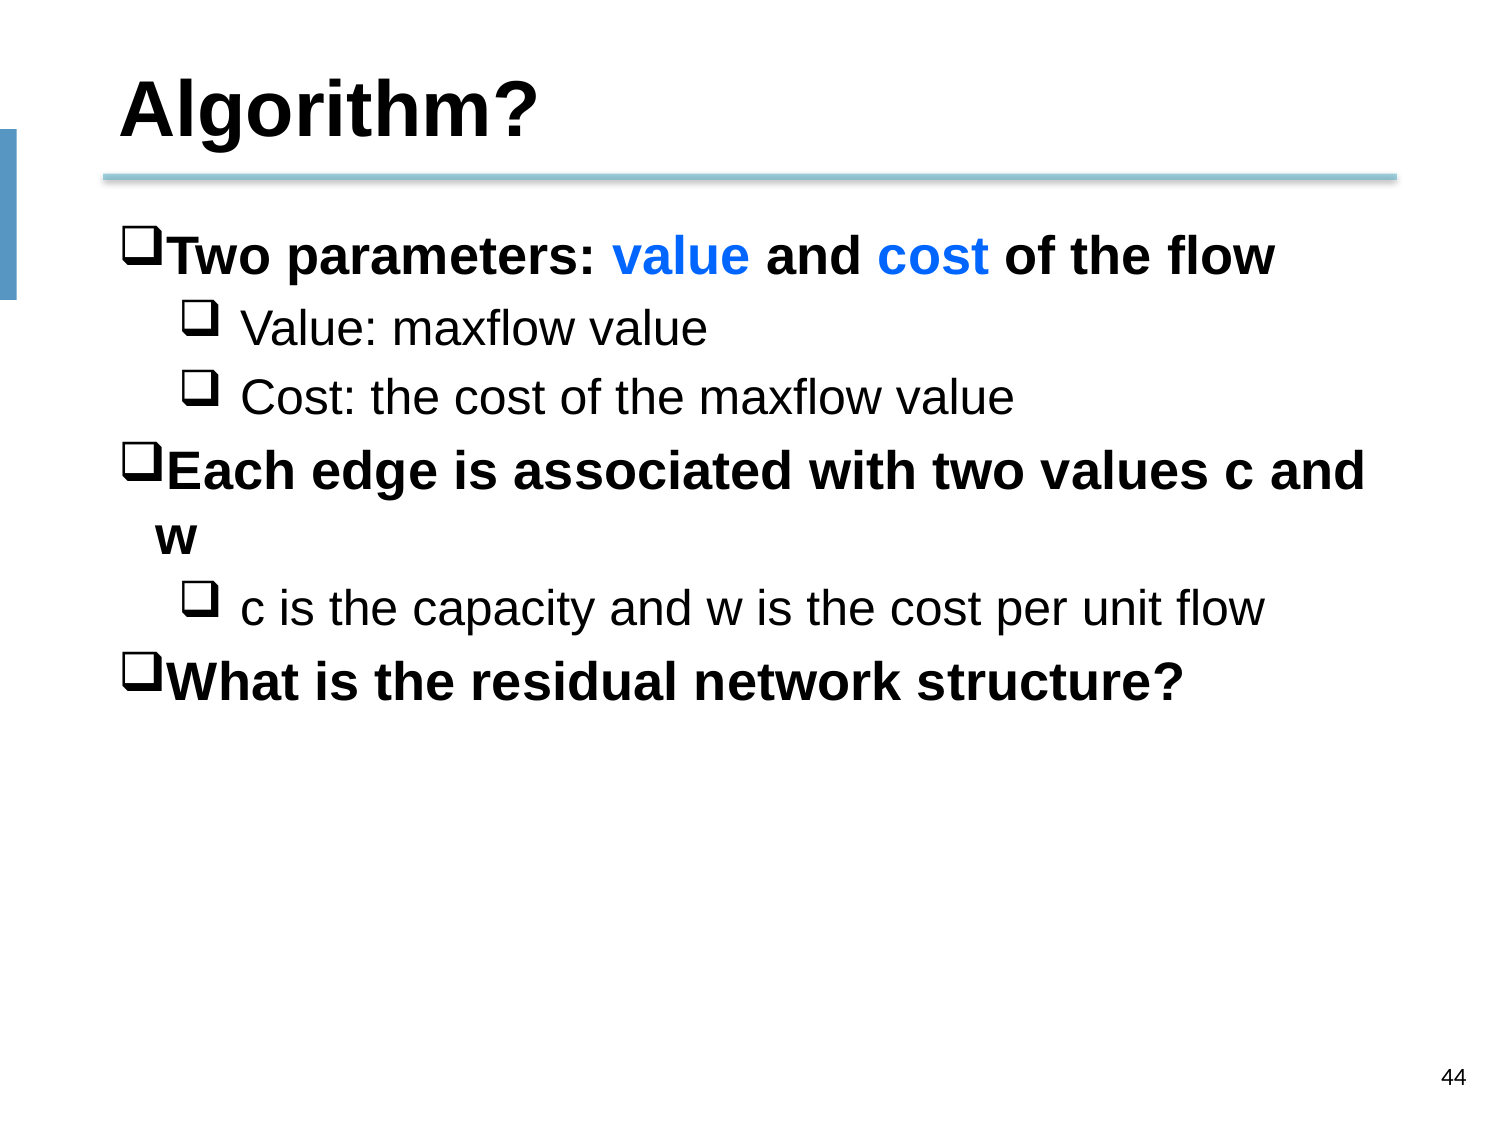

# Algorithm?
Two parameters: value and cost of the flow
Value: maxflow value
Cost: the cost of the maxflow value
Each edge is associated with two values c and w
c is the capacity and w is the cost per unit flow
What is the residual network structure?

44